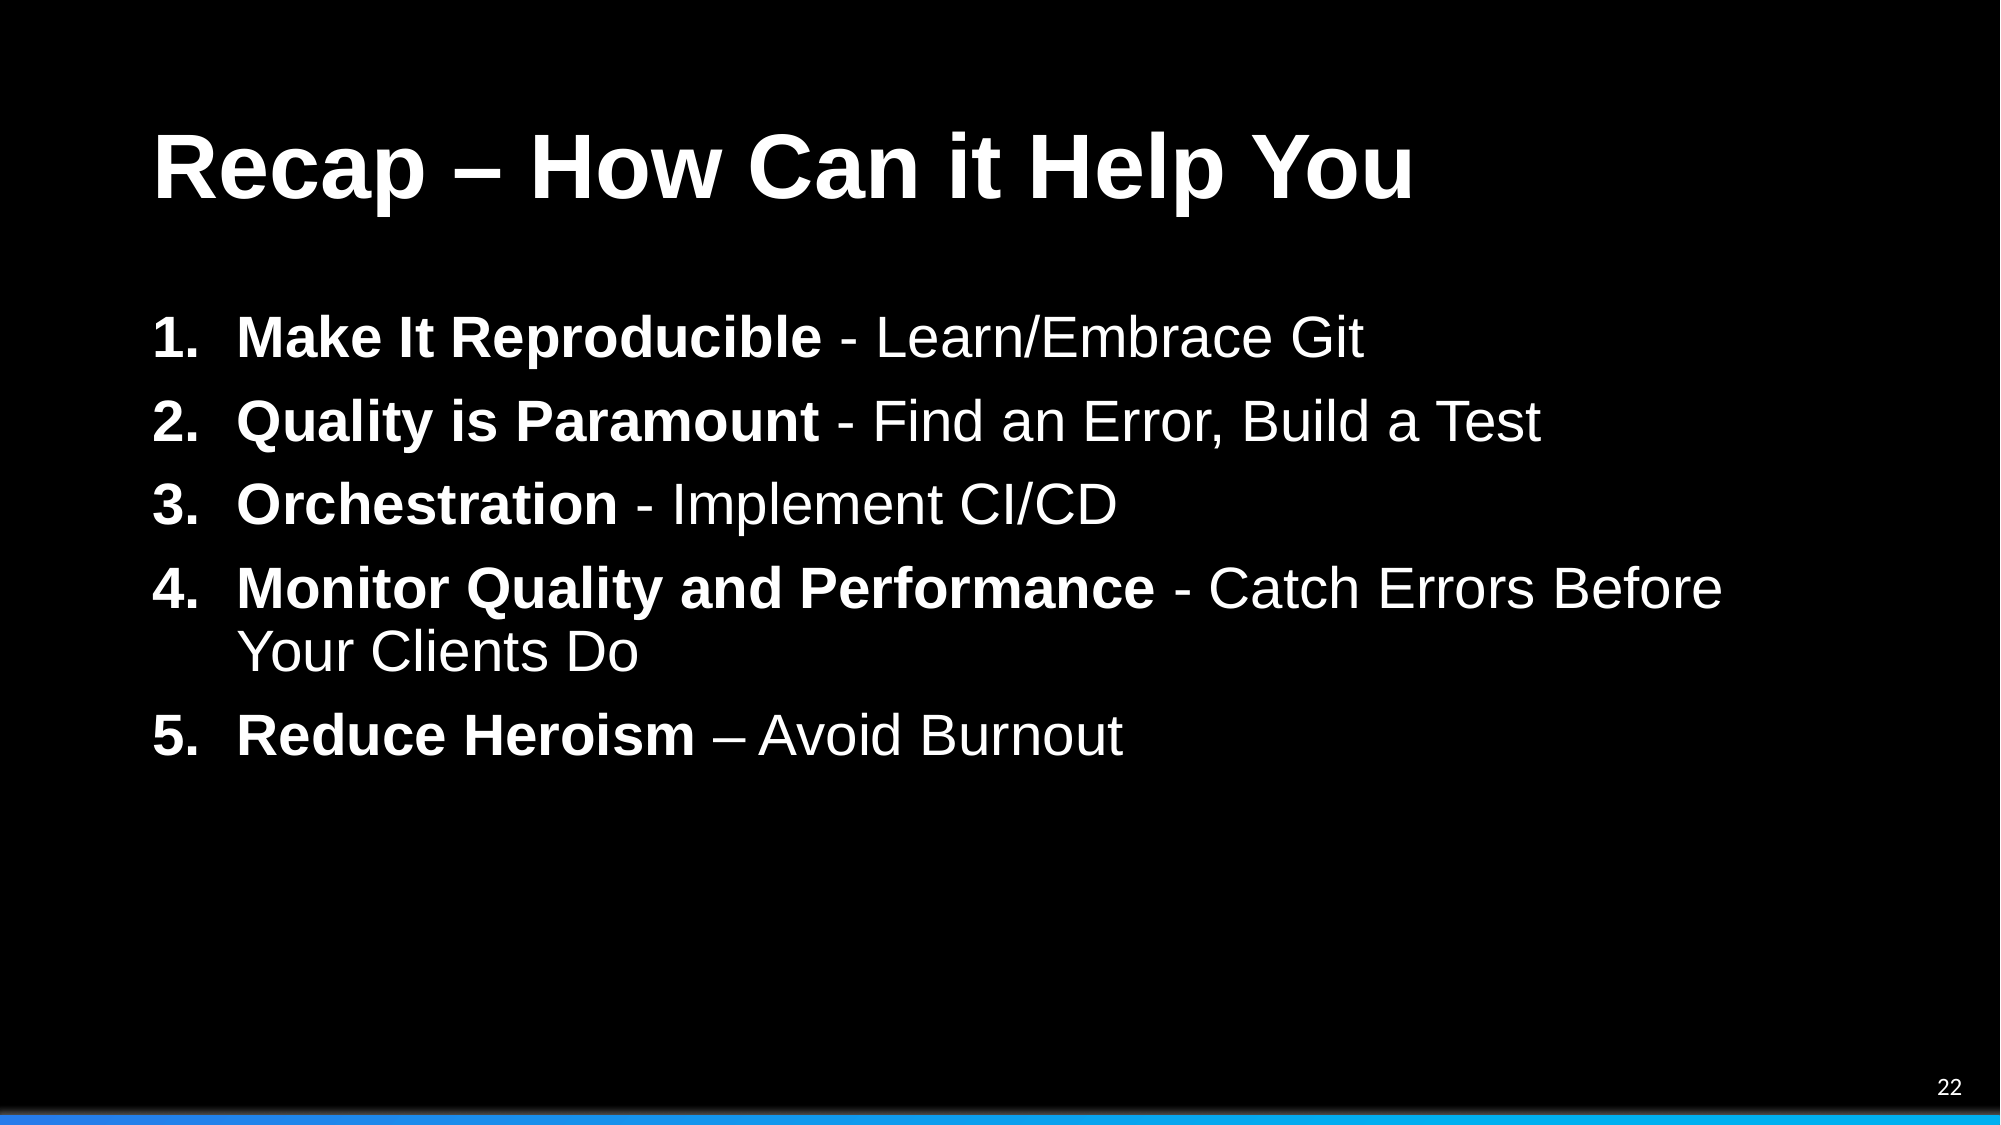

# Recap – How Can it Help You
Make It Reproducible - Learn/Embrace Git
Quality is Paramount - Find an Error, Build a Test
Orchestration - Implement CI/CD
Monitor Quality and Performance - Catch Errors Before Your Clients Do
Reduce Heroism – Avoid Burnout

22